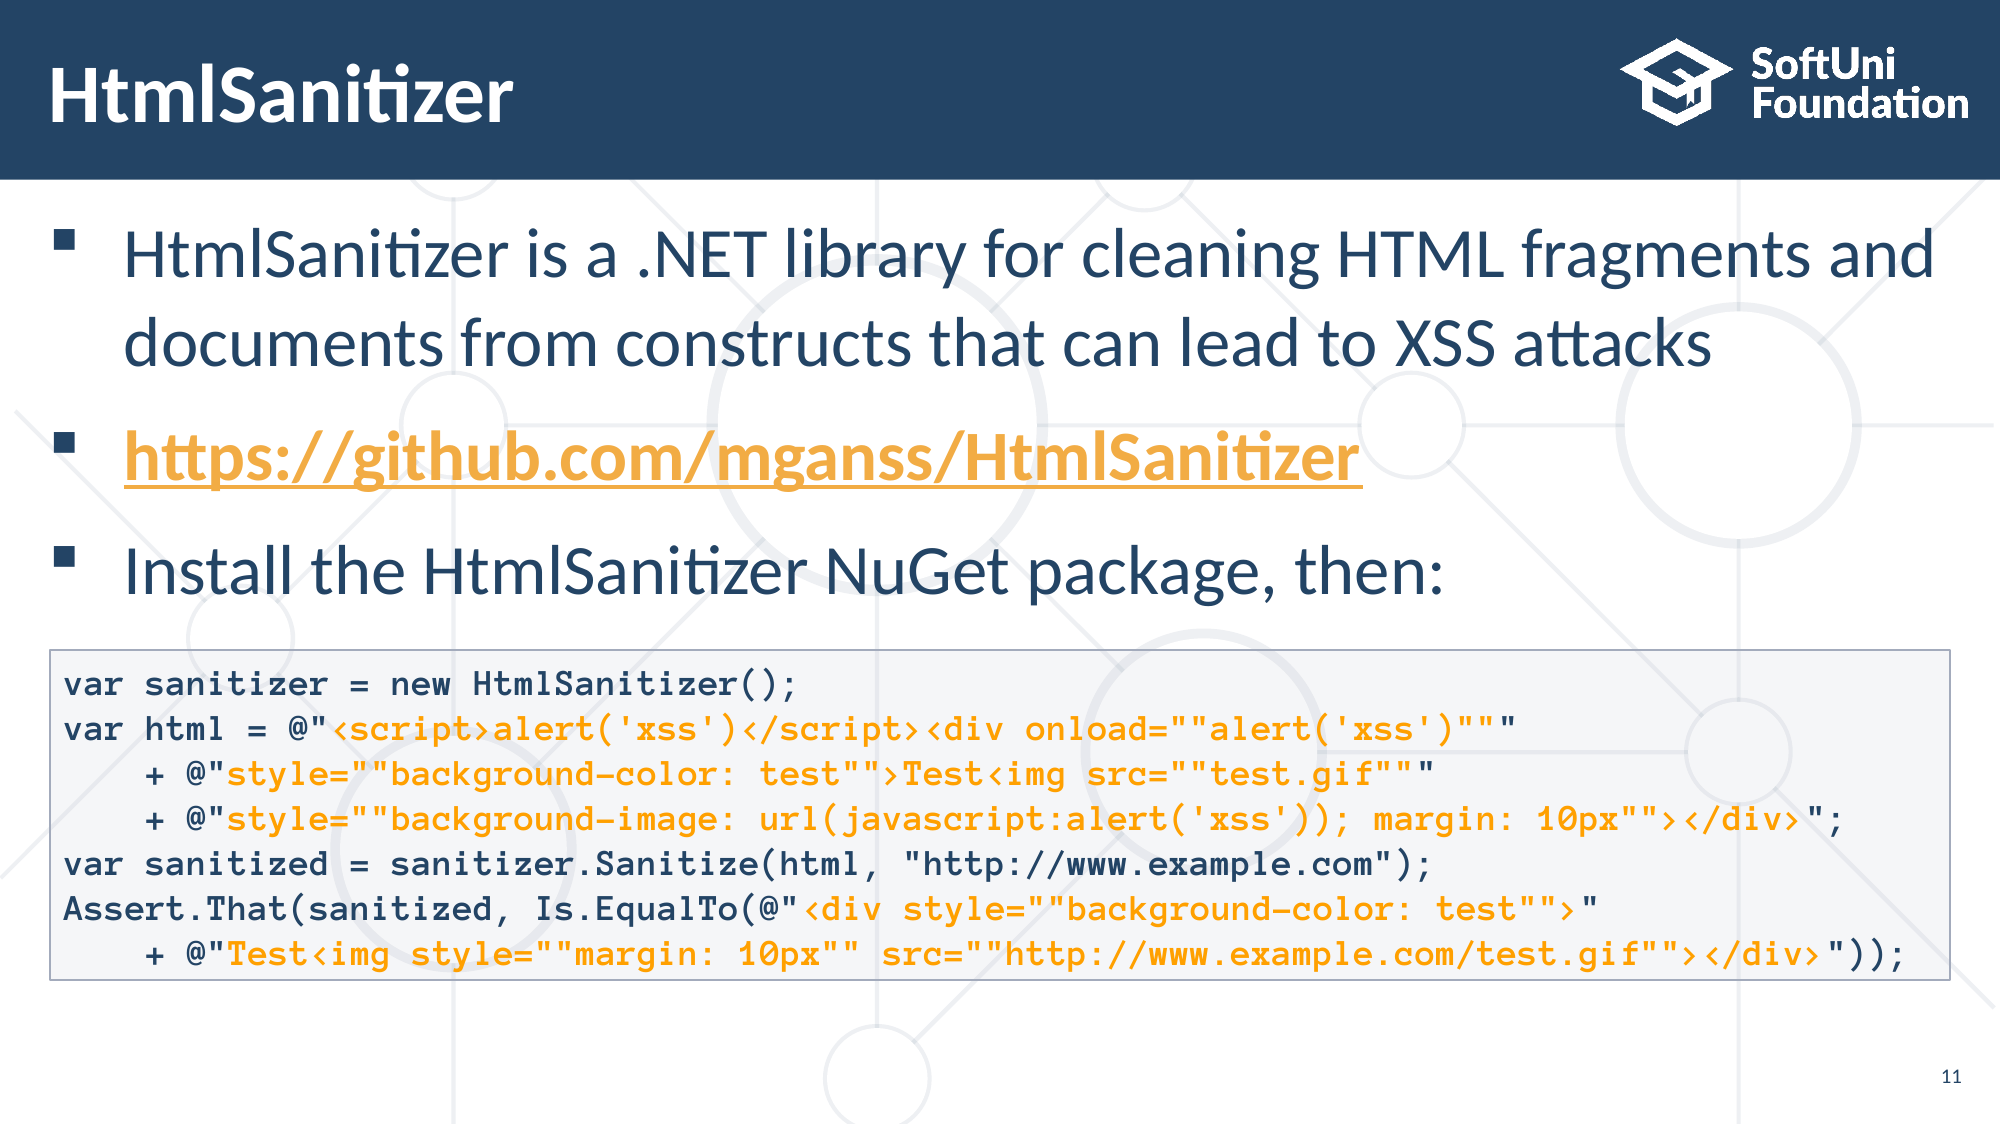

# HtmlSanitizer
HtmlSanitizer is a .NET library for cleaning HTML fragments and documents from constructs that can lead to XSS attacks
https://github.com/mganss/HtmlSanitizer
Install the HtmlSanitizer NuGet package, then:

var sanitizer = new HtmlSanitizer();
var html = @"<script>alert('xss')</script><div onload=""alert('xss')"""
    + @"style=""background-color: test"">Test<img src=""test.gif"""
    + @"style=""background-image: url(javascript:alert('xss')); margin: 10px""></div>";
var sanitized = sanitizer.Sanitize(html, "http://www.example.com");
Assert.That(sanitized, Is.EqualTo(@"<div style=""background-color: test"">"
    + @"Test<img style=""margin: 10px"" src=""http://www.example.com/test.gif""></div>"));
11